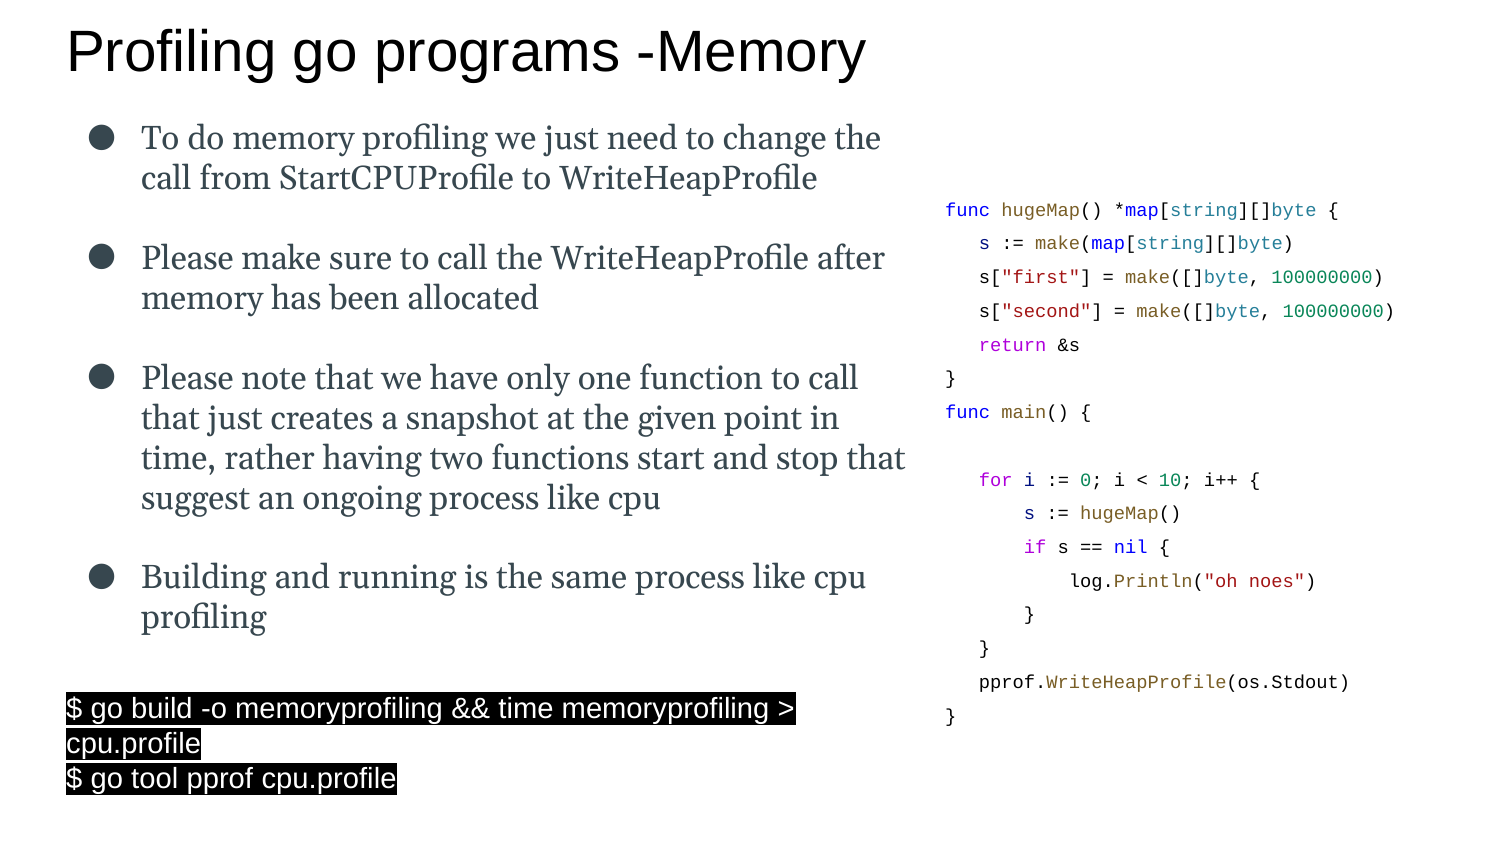

# Profiling go programs -Memory
To do memory profiling we just need to change the call from StartCPUProfile to WriteHeapProfile

Please make sure to call the WriteHeapProfile after memory has been allocated

Please note that we have only one function to call that just creates a snapshot at the given point in time, rather having two functions start and stop that suggest an ongoing process like cpu

Building and running is the same process like cpu profiling

func hugeMap() *map[string][]byte {
   s := make(map[string][]byte)
   s["first"] = make([]byte, 100000000)
   s["second"] = make([]byte, 100000000)
   return &s
}
func main() {

   for i := 0; i < 10; i++ {
       s := hugeMap()
       if s == nil {
           log.Println("oh noes")
       }
   }
   pprof.WriteHeapProfile(os.Stdout)
}

$ go build -o memoryprofiling && time memoryprofiling > cpu.profile
$ go tool pprof cpu.profile